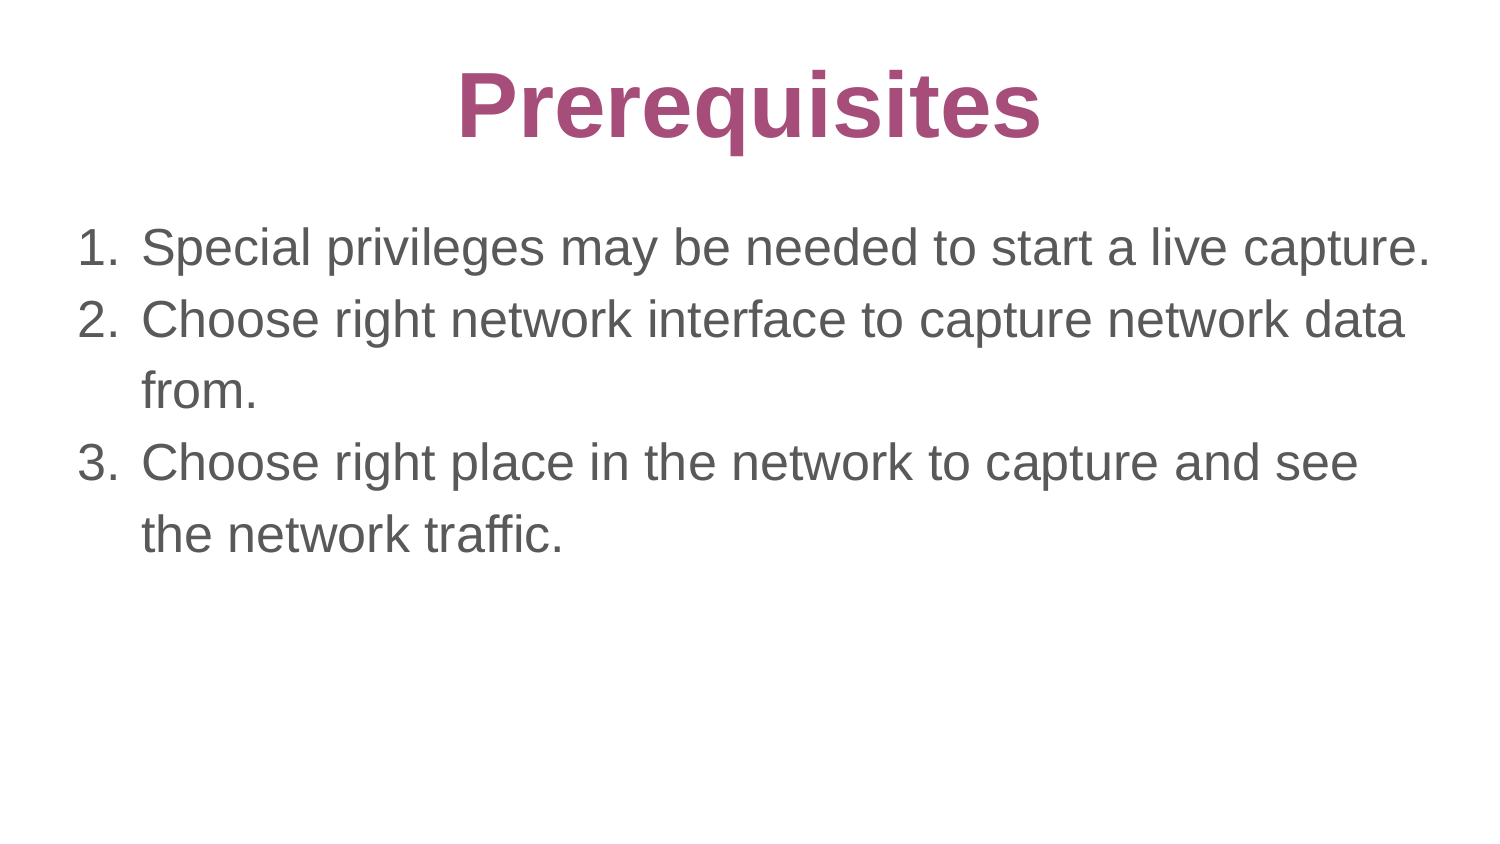

# Prerequisites
Special privileges may be needed to start a live capture.
Choose right network interface to capture network data from.
Choose right place in the network to capture and see the network traffic.